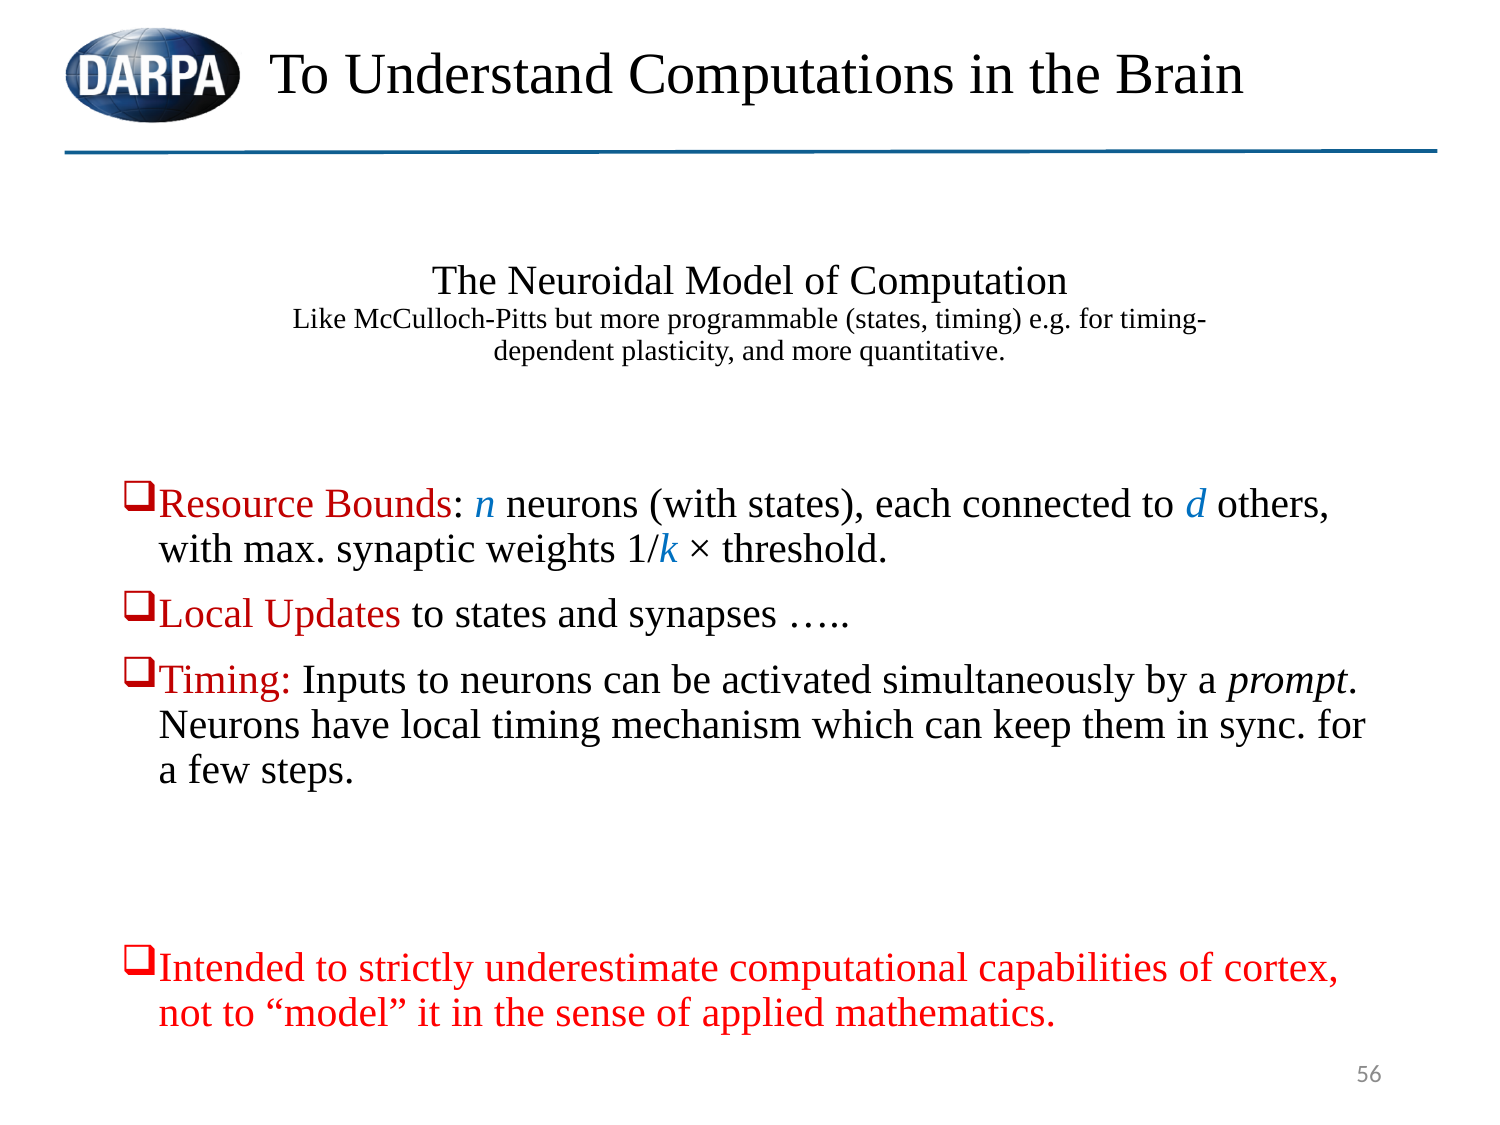

# To Understand Computations in the Brain

The Neuroidal Model of Computation
Like McCulloch-Pitts but more programmable (states, timing) e.g. for timing-dependent plasticity, and more quantitative.
Resource Bounds: n neurons (with states), each connected to d others, with max. synaptic weights 1/k × threshold.
Local Updates to states and synapses …..
Timing: Inputs to neurons can be activated simultaneously by a prompt. Neurons have local timing mechanism which can keep them in sync. for a few steps.

Intended to strictly underestimate computational capabilities of cortex, not to “model” it in the sense of applied mathematics.
56